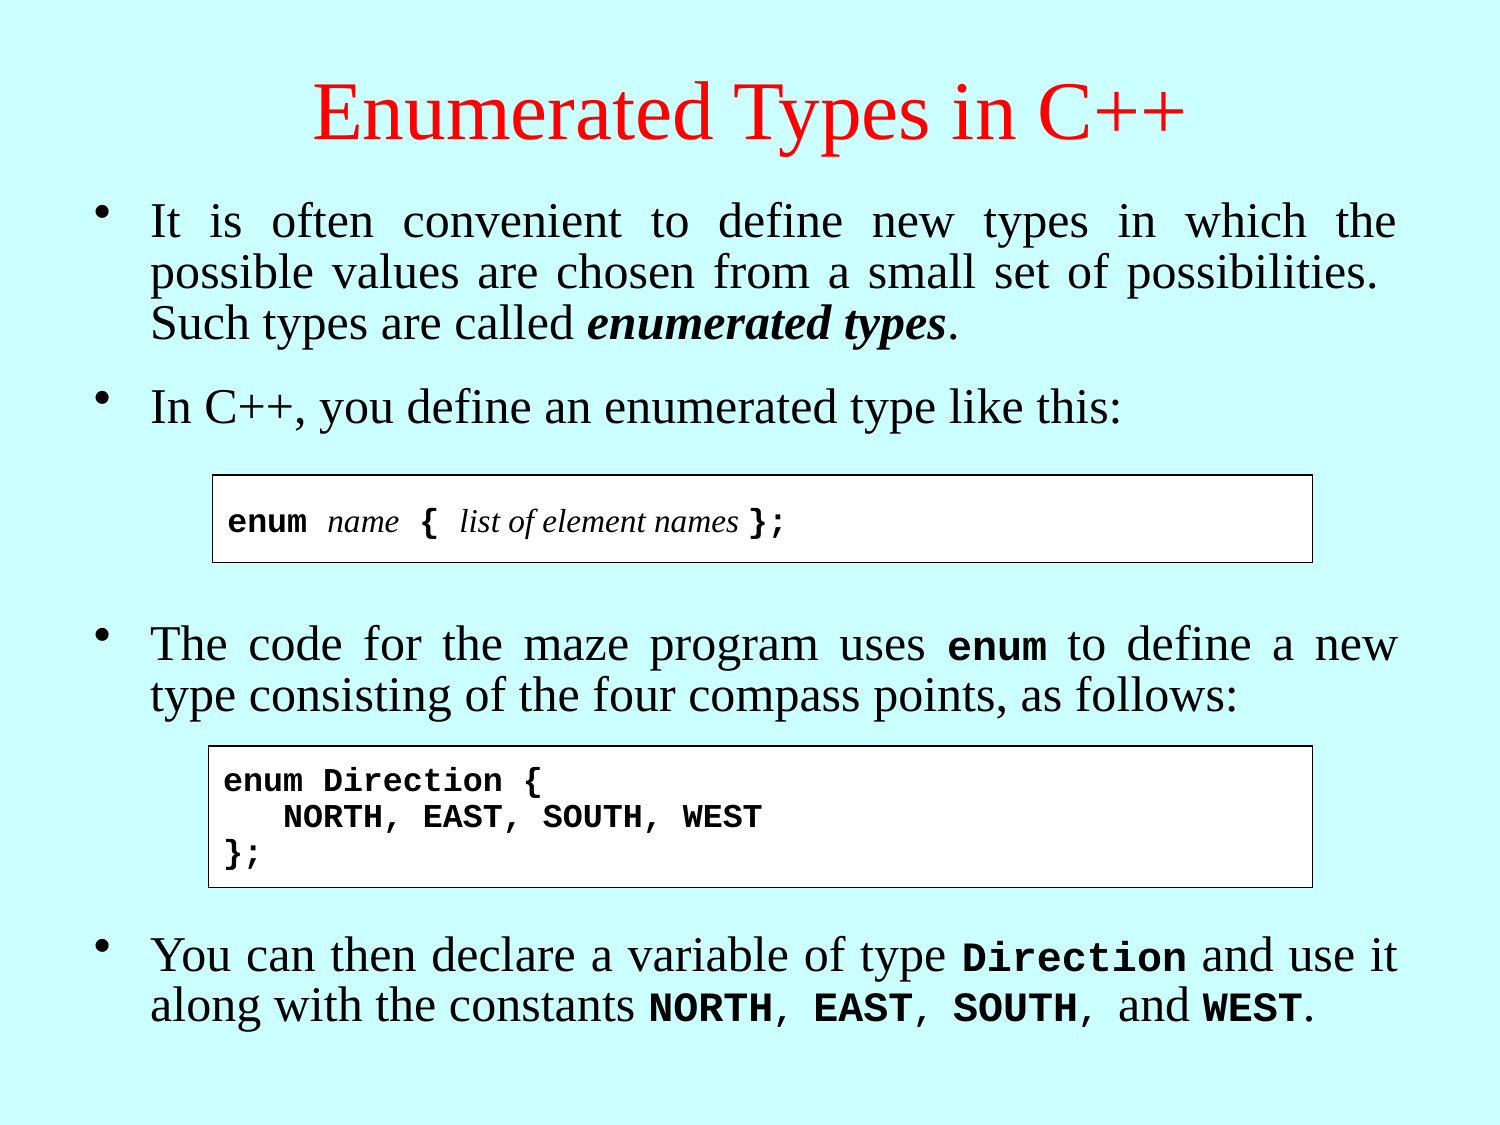

# Enumerated Types in C++
It is often convenient to define new types in which the possible values are chosen from a small set of possibilities.  Such types are called enumerated types.
In C++, you define an enumerated type like this:
enum name { list of element names };
The code for the maze program uses enum to define a new type consisting of the four compass points, as follows:
enum Direction {
   NORTH, EAST, SOUTH, WEST
};
You can then declare a variable of type Direction and use it along with the constants NORTH, EAST, SOUTH, and WEST.